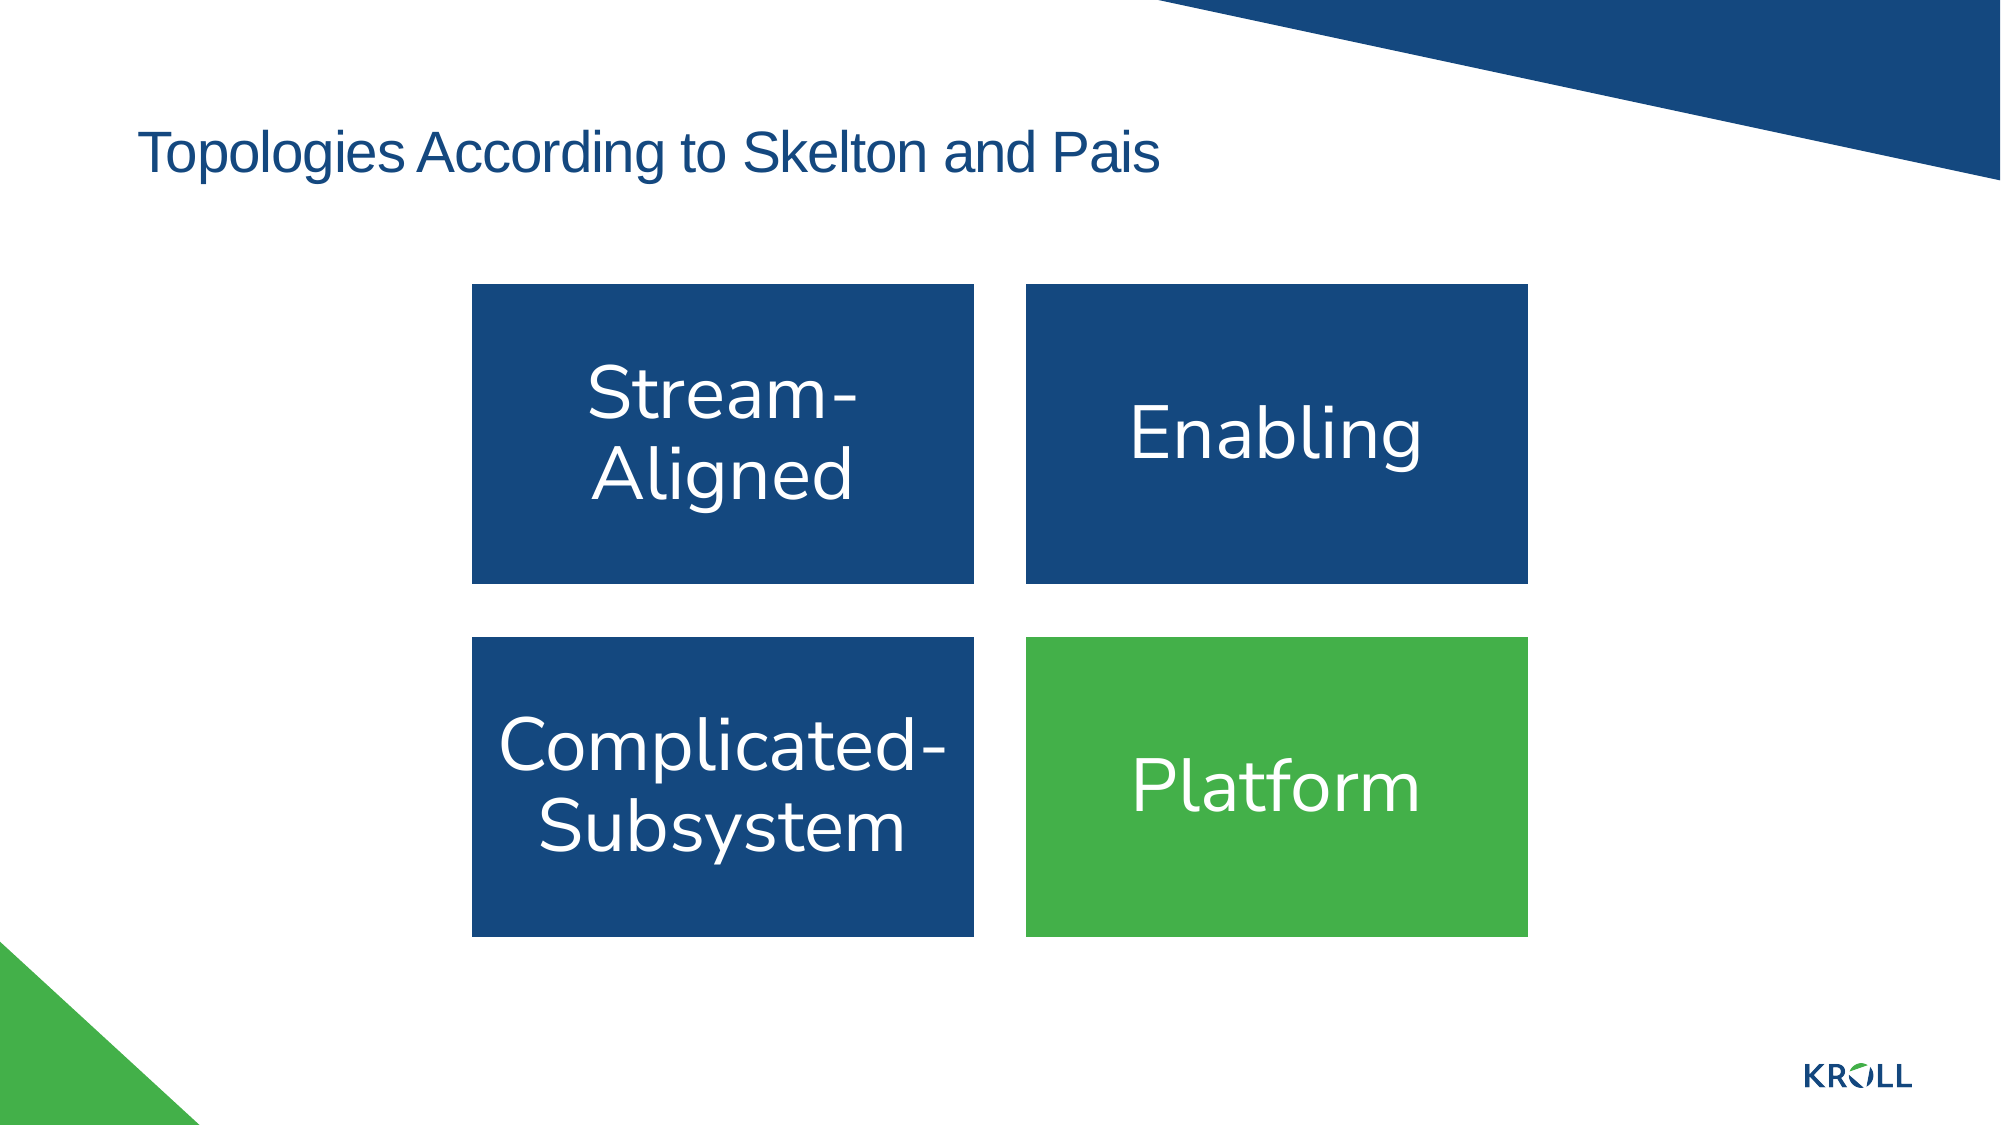

# Topologies According to Skelton and Pais

Stream-Aligned
Enabling
Complicated-Subsystem
Platform